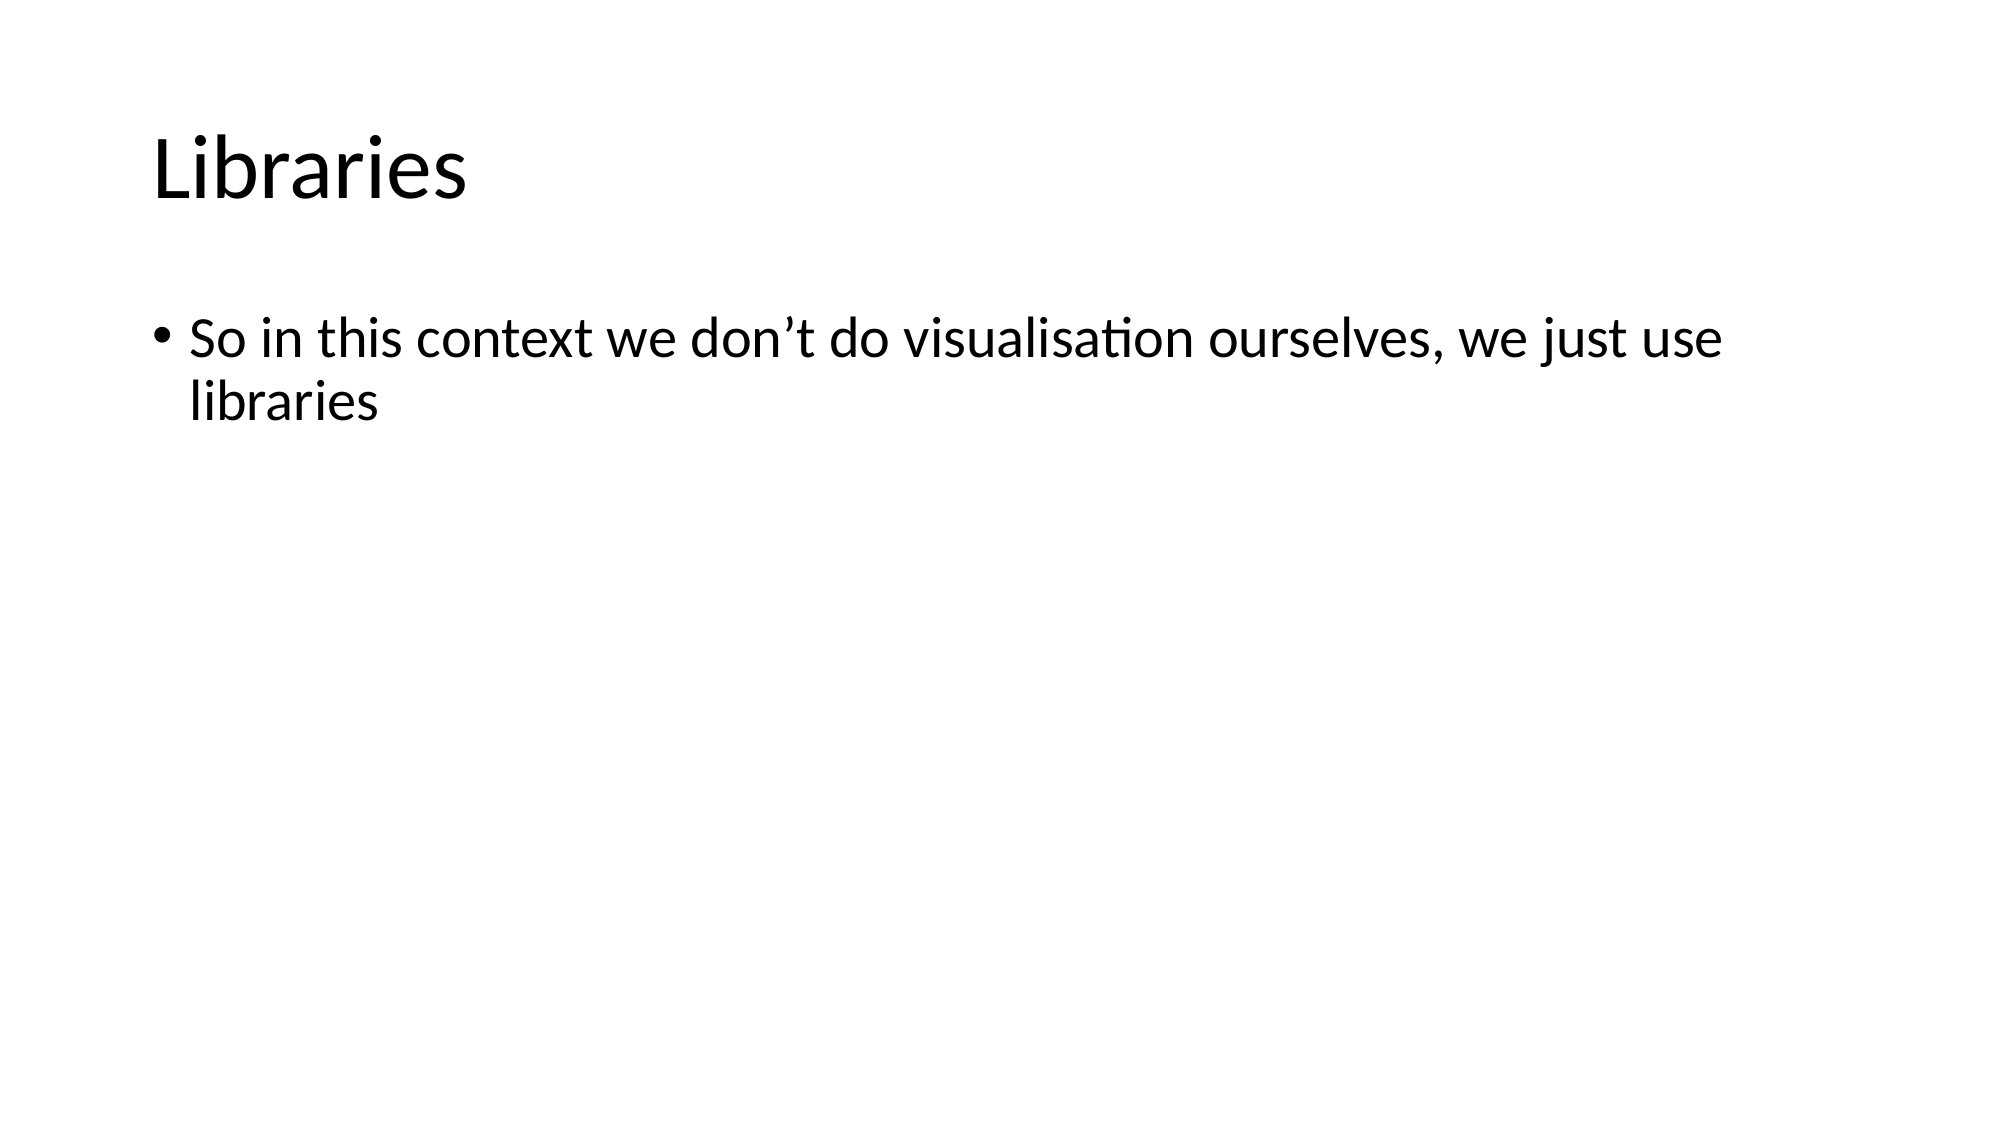

# Libraries
So in this context we don’t do visualisation ourselves, we just use libraries